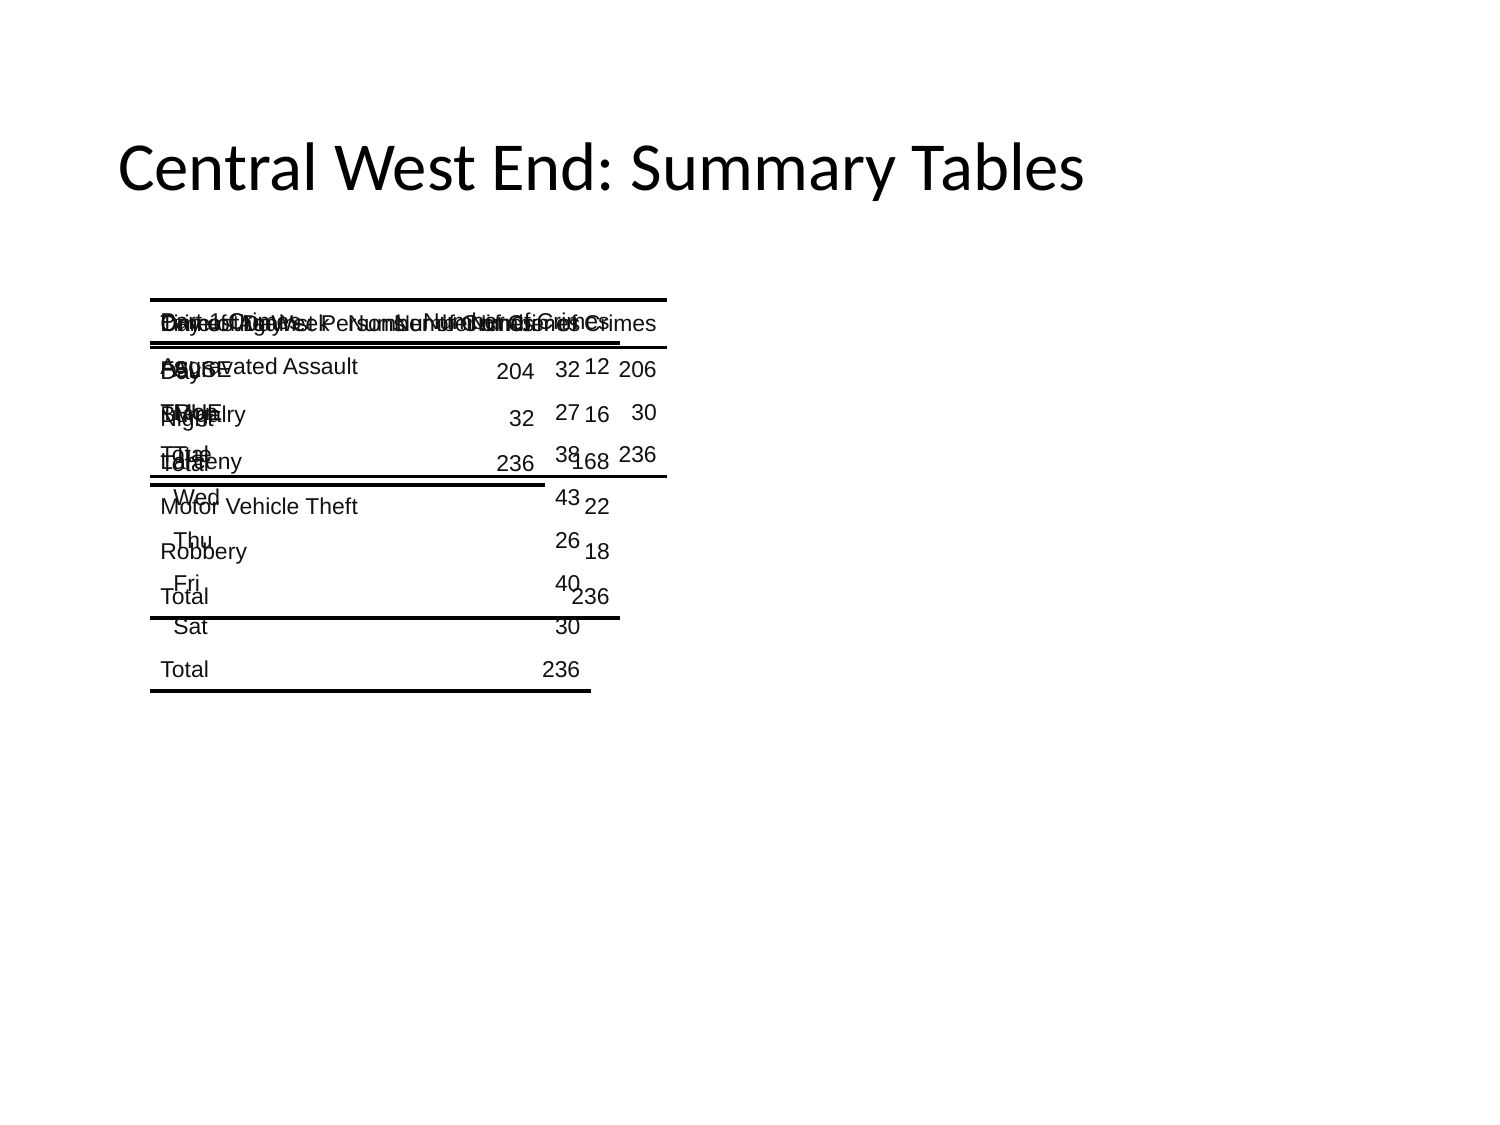

# Central West End: Summary Tables
| Part 1 Crimes | Number of Crimes |
| --- | --- |
| Aggravated Assault | 12 |
| Burgalry | 16 |
| Larceny | 168 |
| Motor Vehicle Theft | 22 |
| Robbery | 18 |
| Total | 236 |
| Day of the Week | Number of Crimes |
| --- | --- |
| Sun | 32 |
| Mon | 27 |
| Tue | 38 |
| Wed | 43 |
| Thu | 26 |
| Fri | 40 |
| Sat | 30 |
| Total | 236 |
| Crimes Against Persons | Number of Crimes |
| --- | --- |
| FALSE | 206 |
| TRUE | 30 |
| Total | 236 |
| Time of Day | Number of Crimes |
| --- | --- |
| Day | 204 |
| Night | 32 |
| Total | 236 |